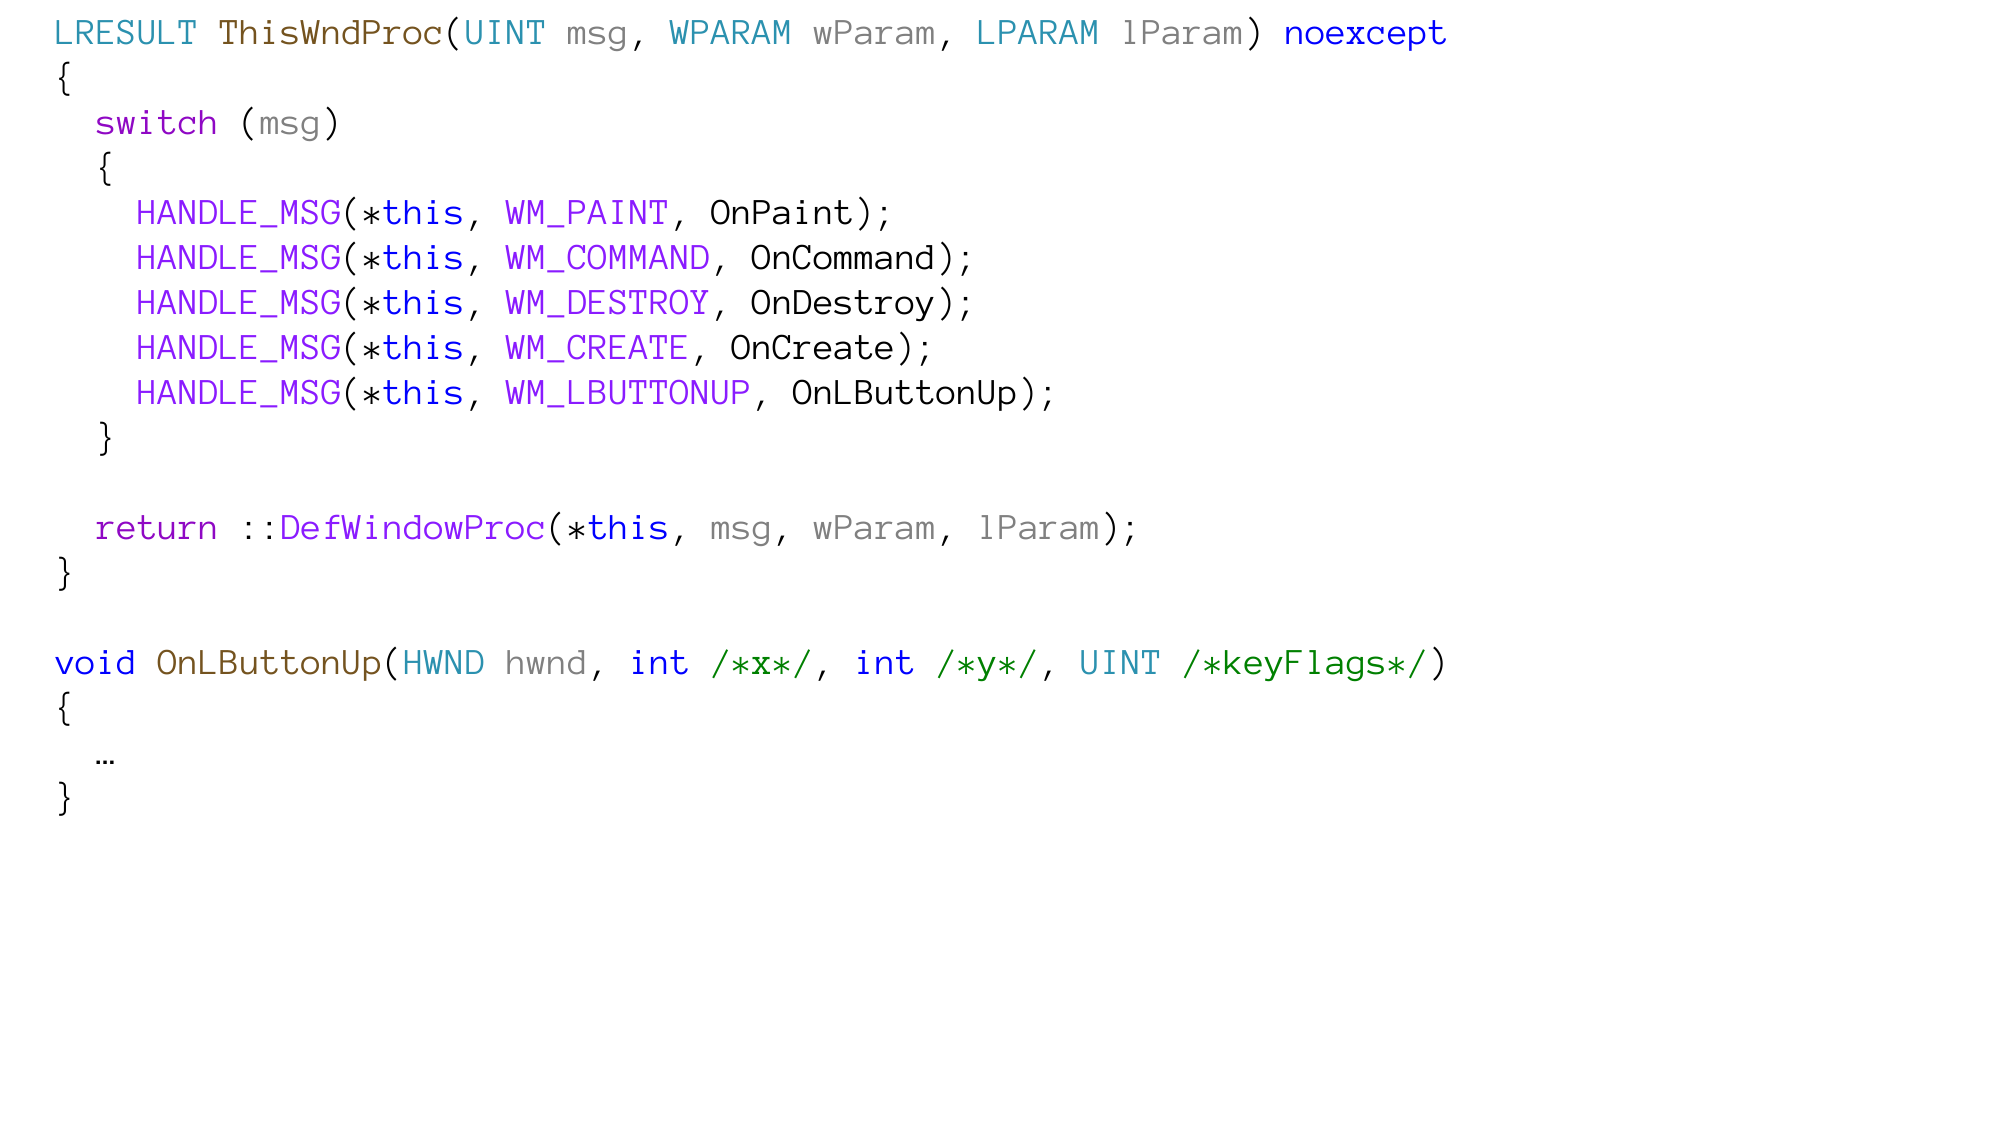

LRESULT ThisWndProc(UINT msg, WPARAM wParam, LPARAM lParam) noexcept
  {
    switch (msg)
    {
      HANDLE_MSG(*this, WM_PAINT, OnPaint);
      HANDLE_MSG(*this, WM_COMMAND, OnCommand);
      HANDLE_MSG(*this, WM_DESTROY, OnDestroy);
      HANDLE_MSG(*this, WM_CREATE, OnCreate);
      HANDLE_MSG(*this, WM_LBUTTONUP, OnLButtonUp);
    }
    return ::DefWindowProc(*this, msg, wParam, lParam);
  }

  void OnLButtonUp(HWND hwnd, int /*x*/, int /*y*/, UINT /*keyFlags*/)
  {
    …
  }